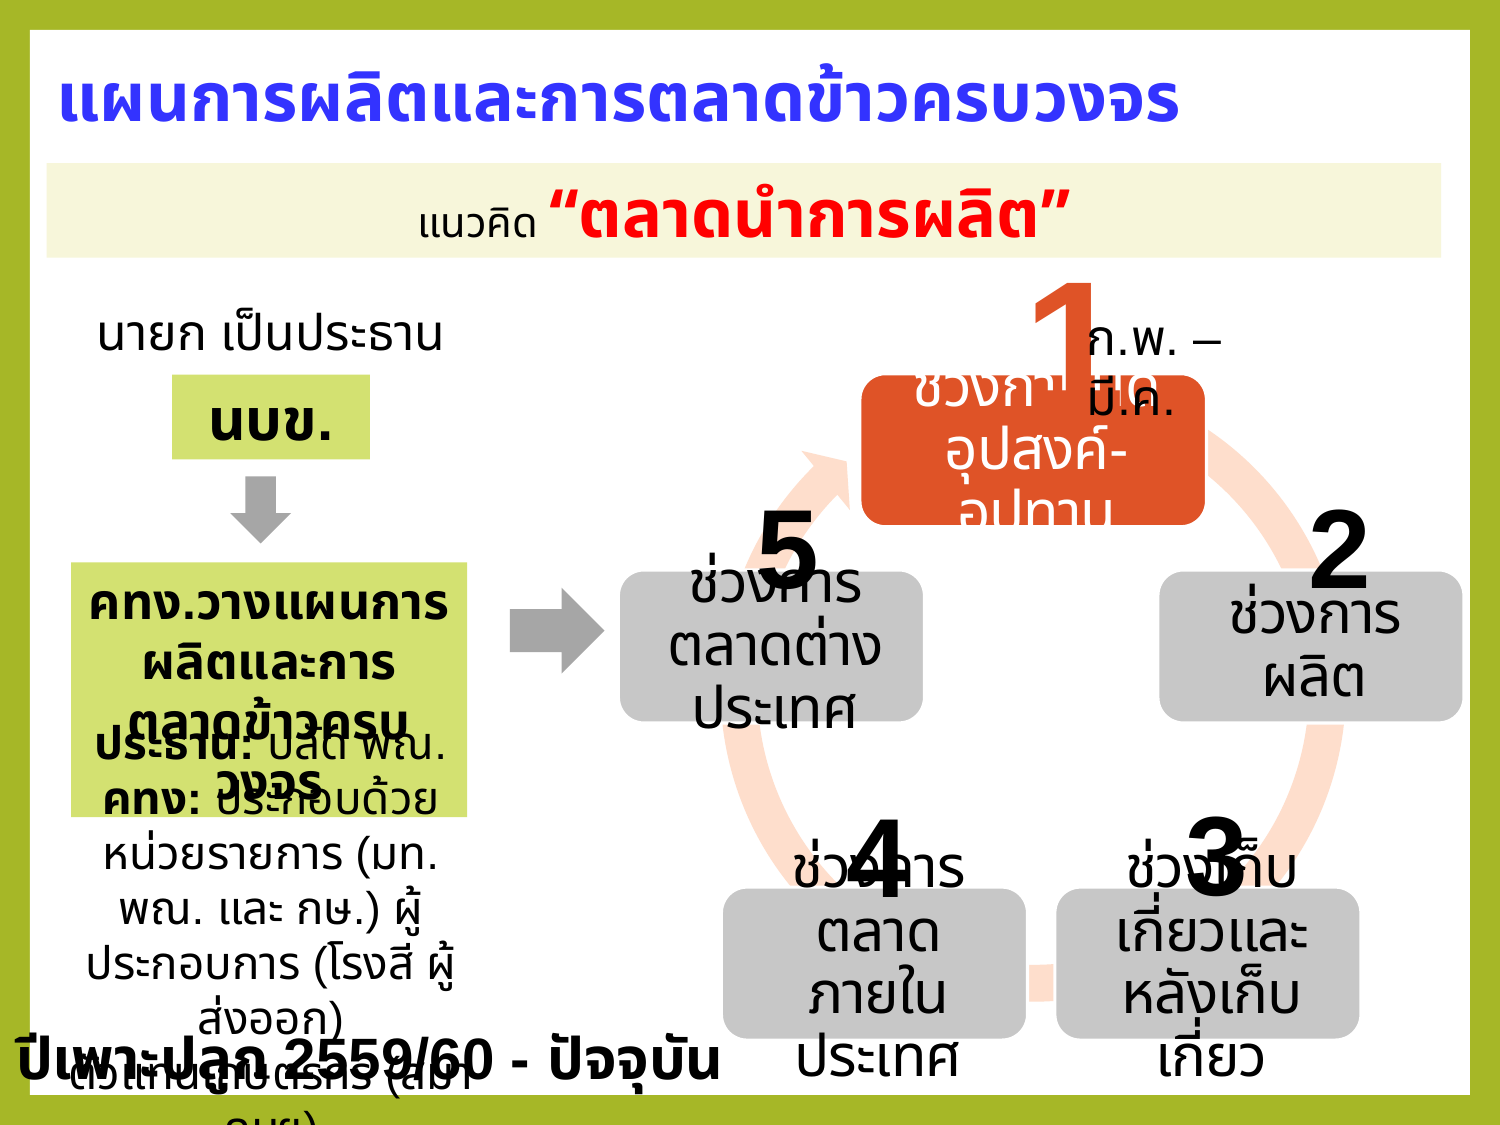

แผนการผลิตและการตลาดข้าวครบวงจร
แนวคิด “ตลาดนำการผลิต”
1
ก.พ. – มี.ค.
ช่วงกำหนด
อุปสงค์-อุปทาน
ช่วงการผลิต
ช่วงเก็บเกี่ยวและหลังเก็บเกี่ยว
ช่วงการตลาดภายในประเทศ
ช่วงการตลาดต่างประเทศ
5
2
3
4
นายก เป็นประธาน
นบข.

คทง.วางแผนการผลิตและการตลาดข้าวครบวงจร

ประธาน: ปลัด พณ.
คทง: ประกอบด้วย
หน่วยรายการ (มท. พณ. และ กษ.) ผู้ประกอบการ (โรงสี ผู้ส่งออก)
ตัวแทนเกษตรกร (สมาคมฯ)
ปีเพาะปลูก 2559/60 - ปัจจุบัน